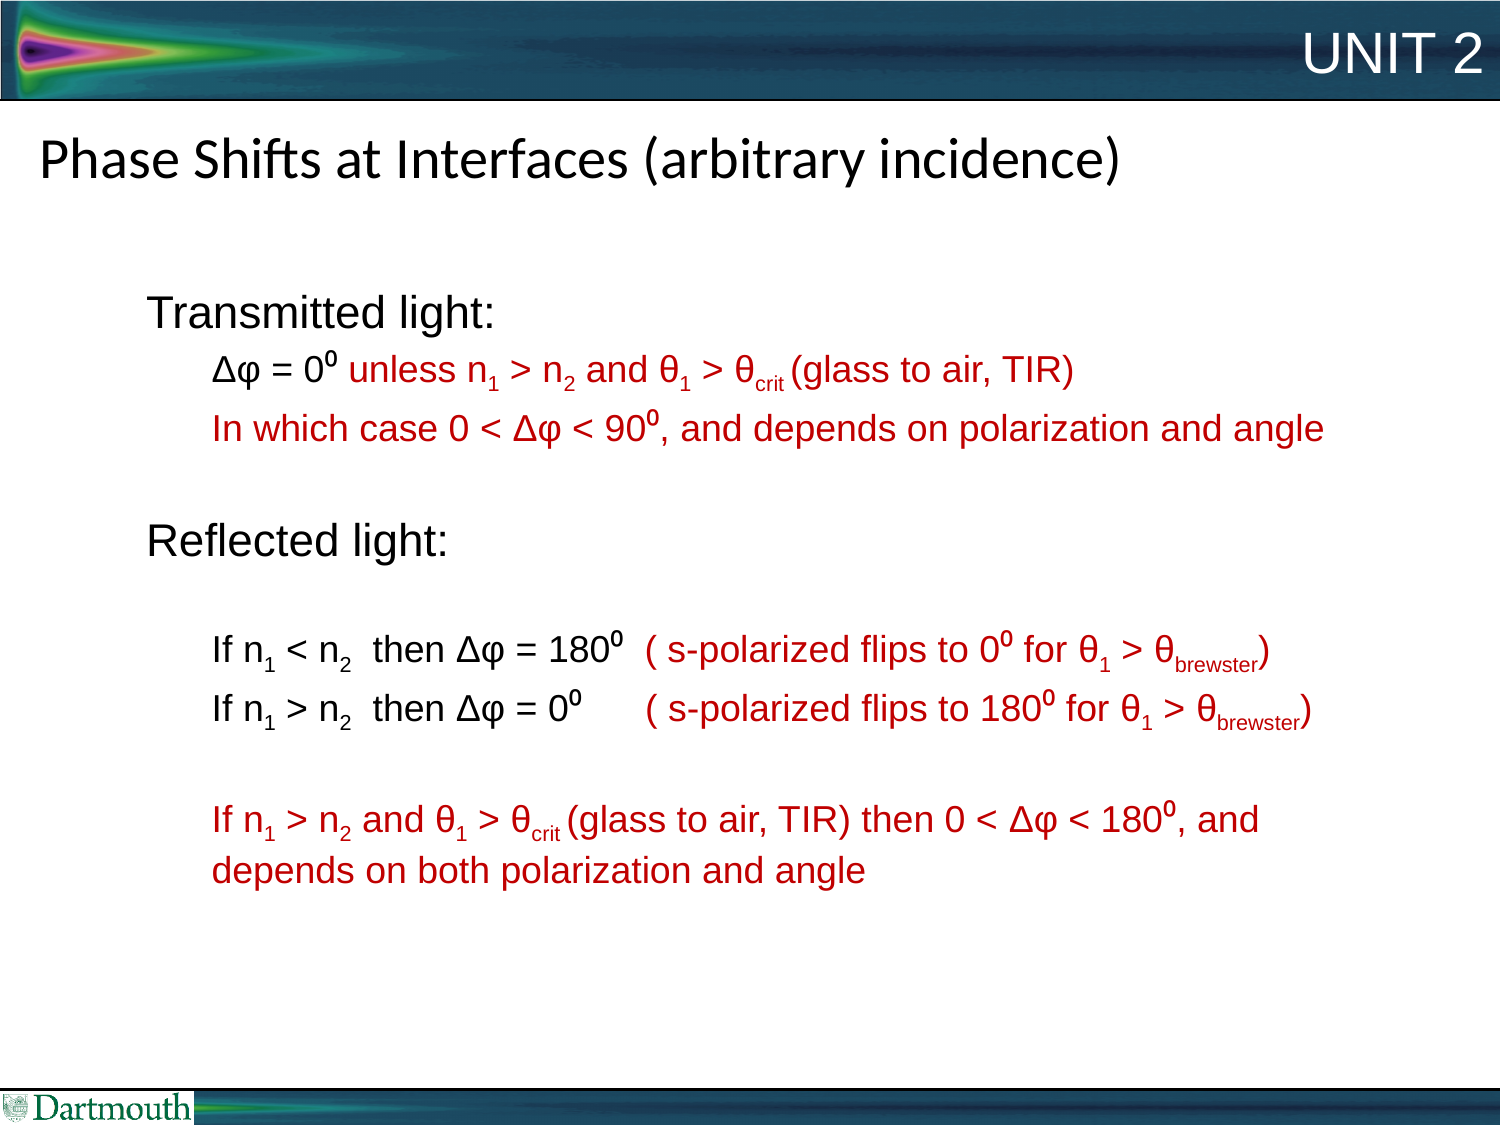

# Unit 2
Phase Shifts at Interfaces (arbitrary incidence)
Transmitted light:
Δφ = 0⁰ unless n1 > n2 and θ1 > θcrit (glass to air, TIR)
In which case 0 < Δφ < 90⁰, and depends on polarization and angle

Reflected light:

If n1 < n2  then Δφ = 180⁰  ( s-polarized flips to 0⁰ for θ1 > θbrewster)
If n1 > n2  then Δφ = 0⁰      ( s-polarized flips to 180⁰ for θ1 > θbrewster)

If n1 > n2 and θ1 > θcrit (glass to air, TIR) then 0 < Δφ < 180⁰, and depends on both polarization and angle